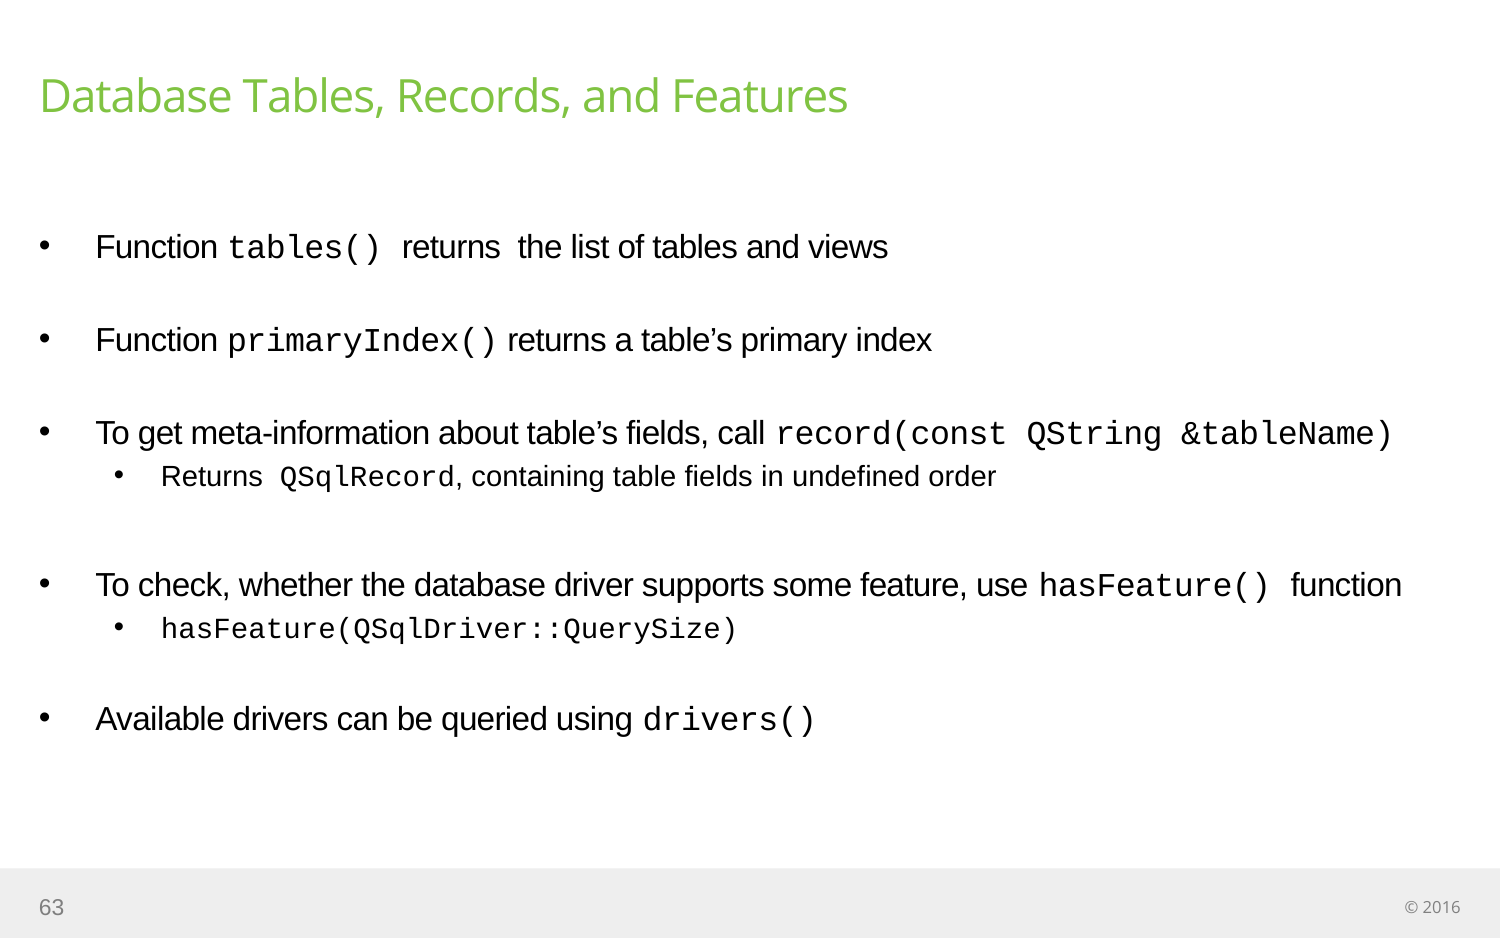

# Database Tables, Records, and Features
Function tables() returns  the list of tables and views

Function primaryIndex() returns a table’s primary index

To get meta-information about table’s fields, call record(const QString &tableName)
Returns  QSqlRecord, containing table fields in undefined order

To check, whether the database driver supports some feature, use hasFeature() function
hasFeature(QSqlDriver::QuerySize)

Available drivers can be queried using drivers()

63
© 2016